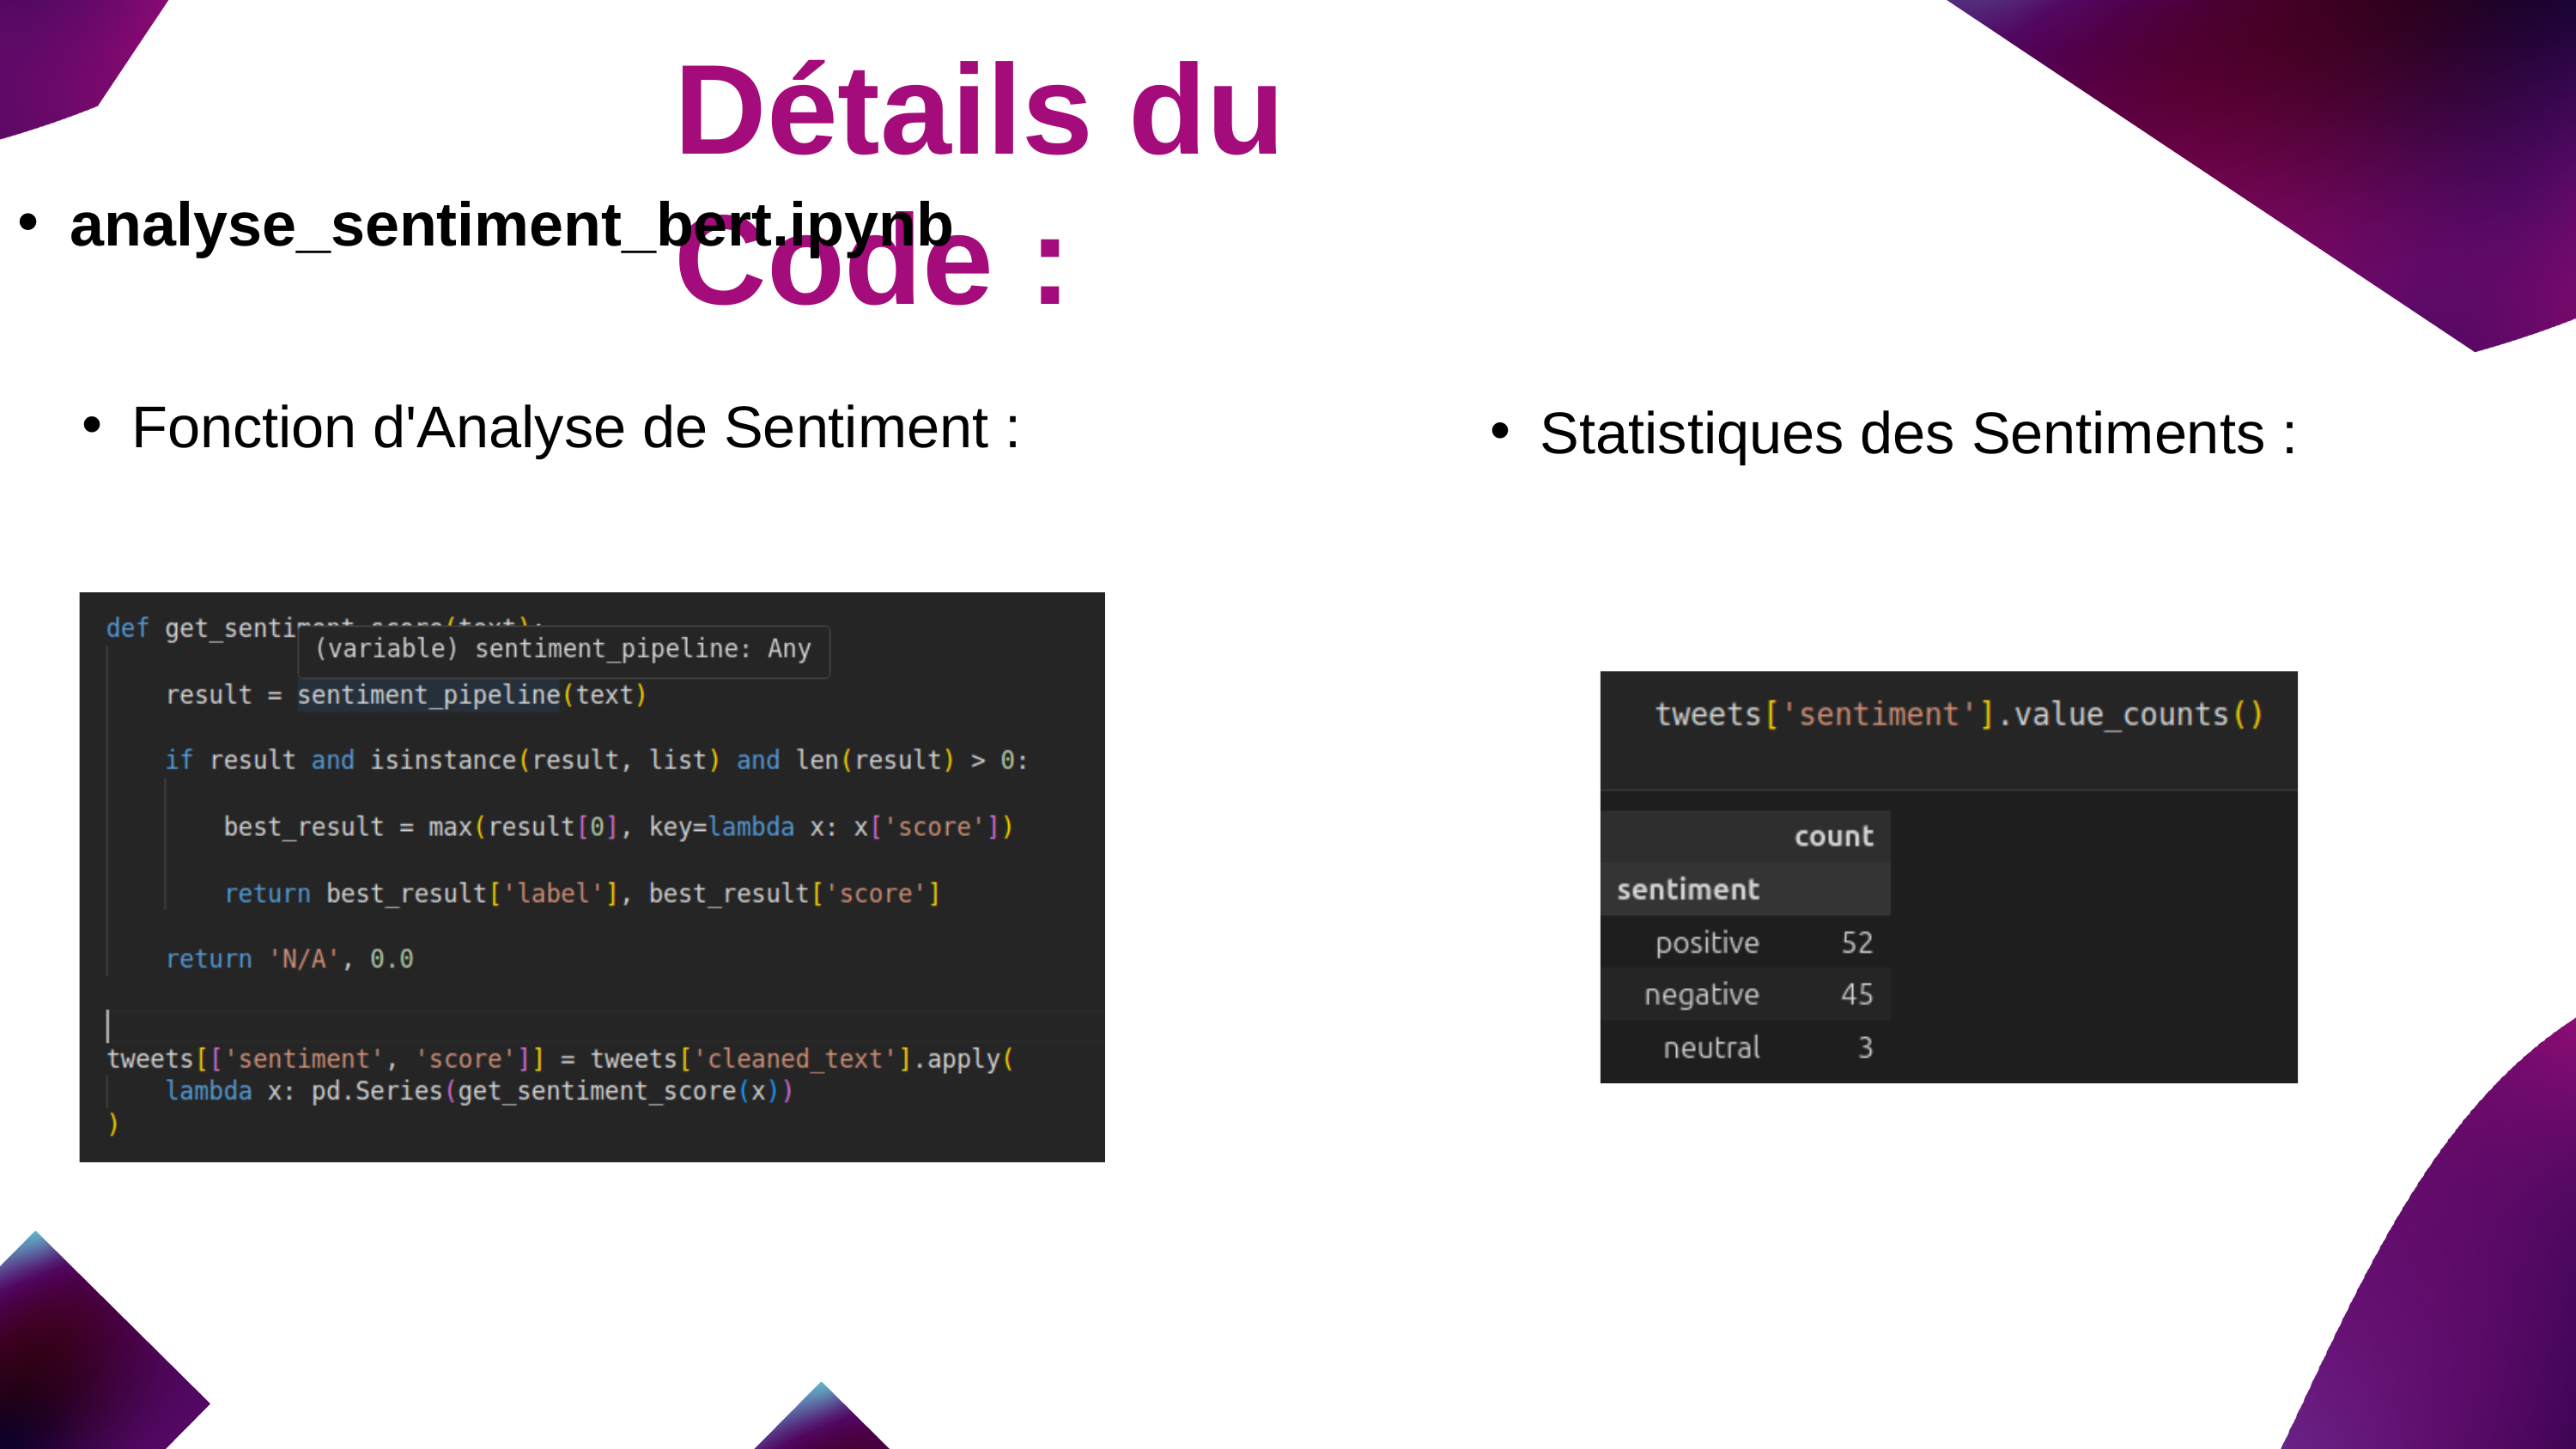

Détails du Code :
analyse_sentiment_bert.ipynb
Fonction d'Analyse de Sentiment :
Statistiques des Sentiments :